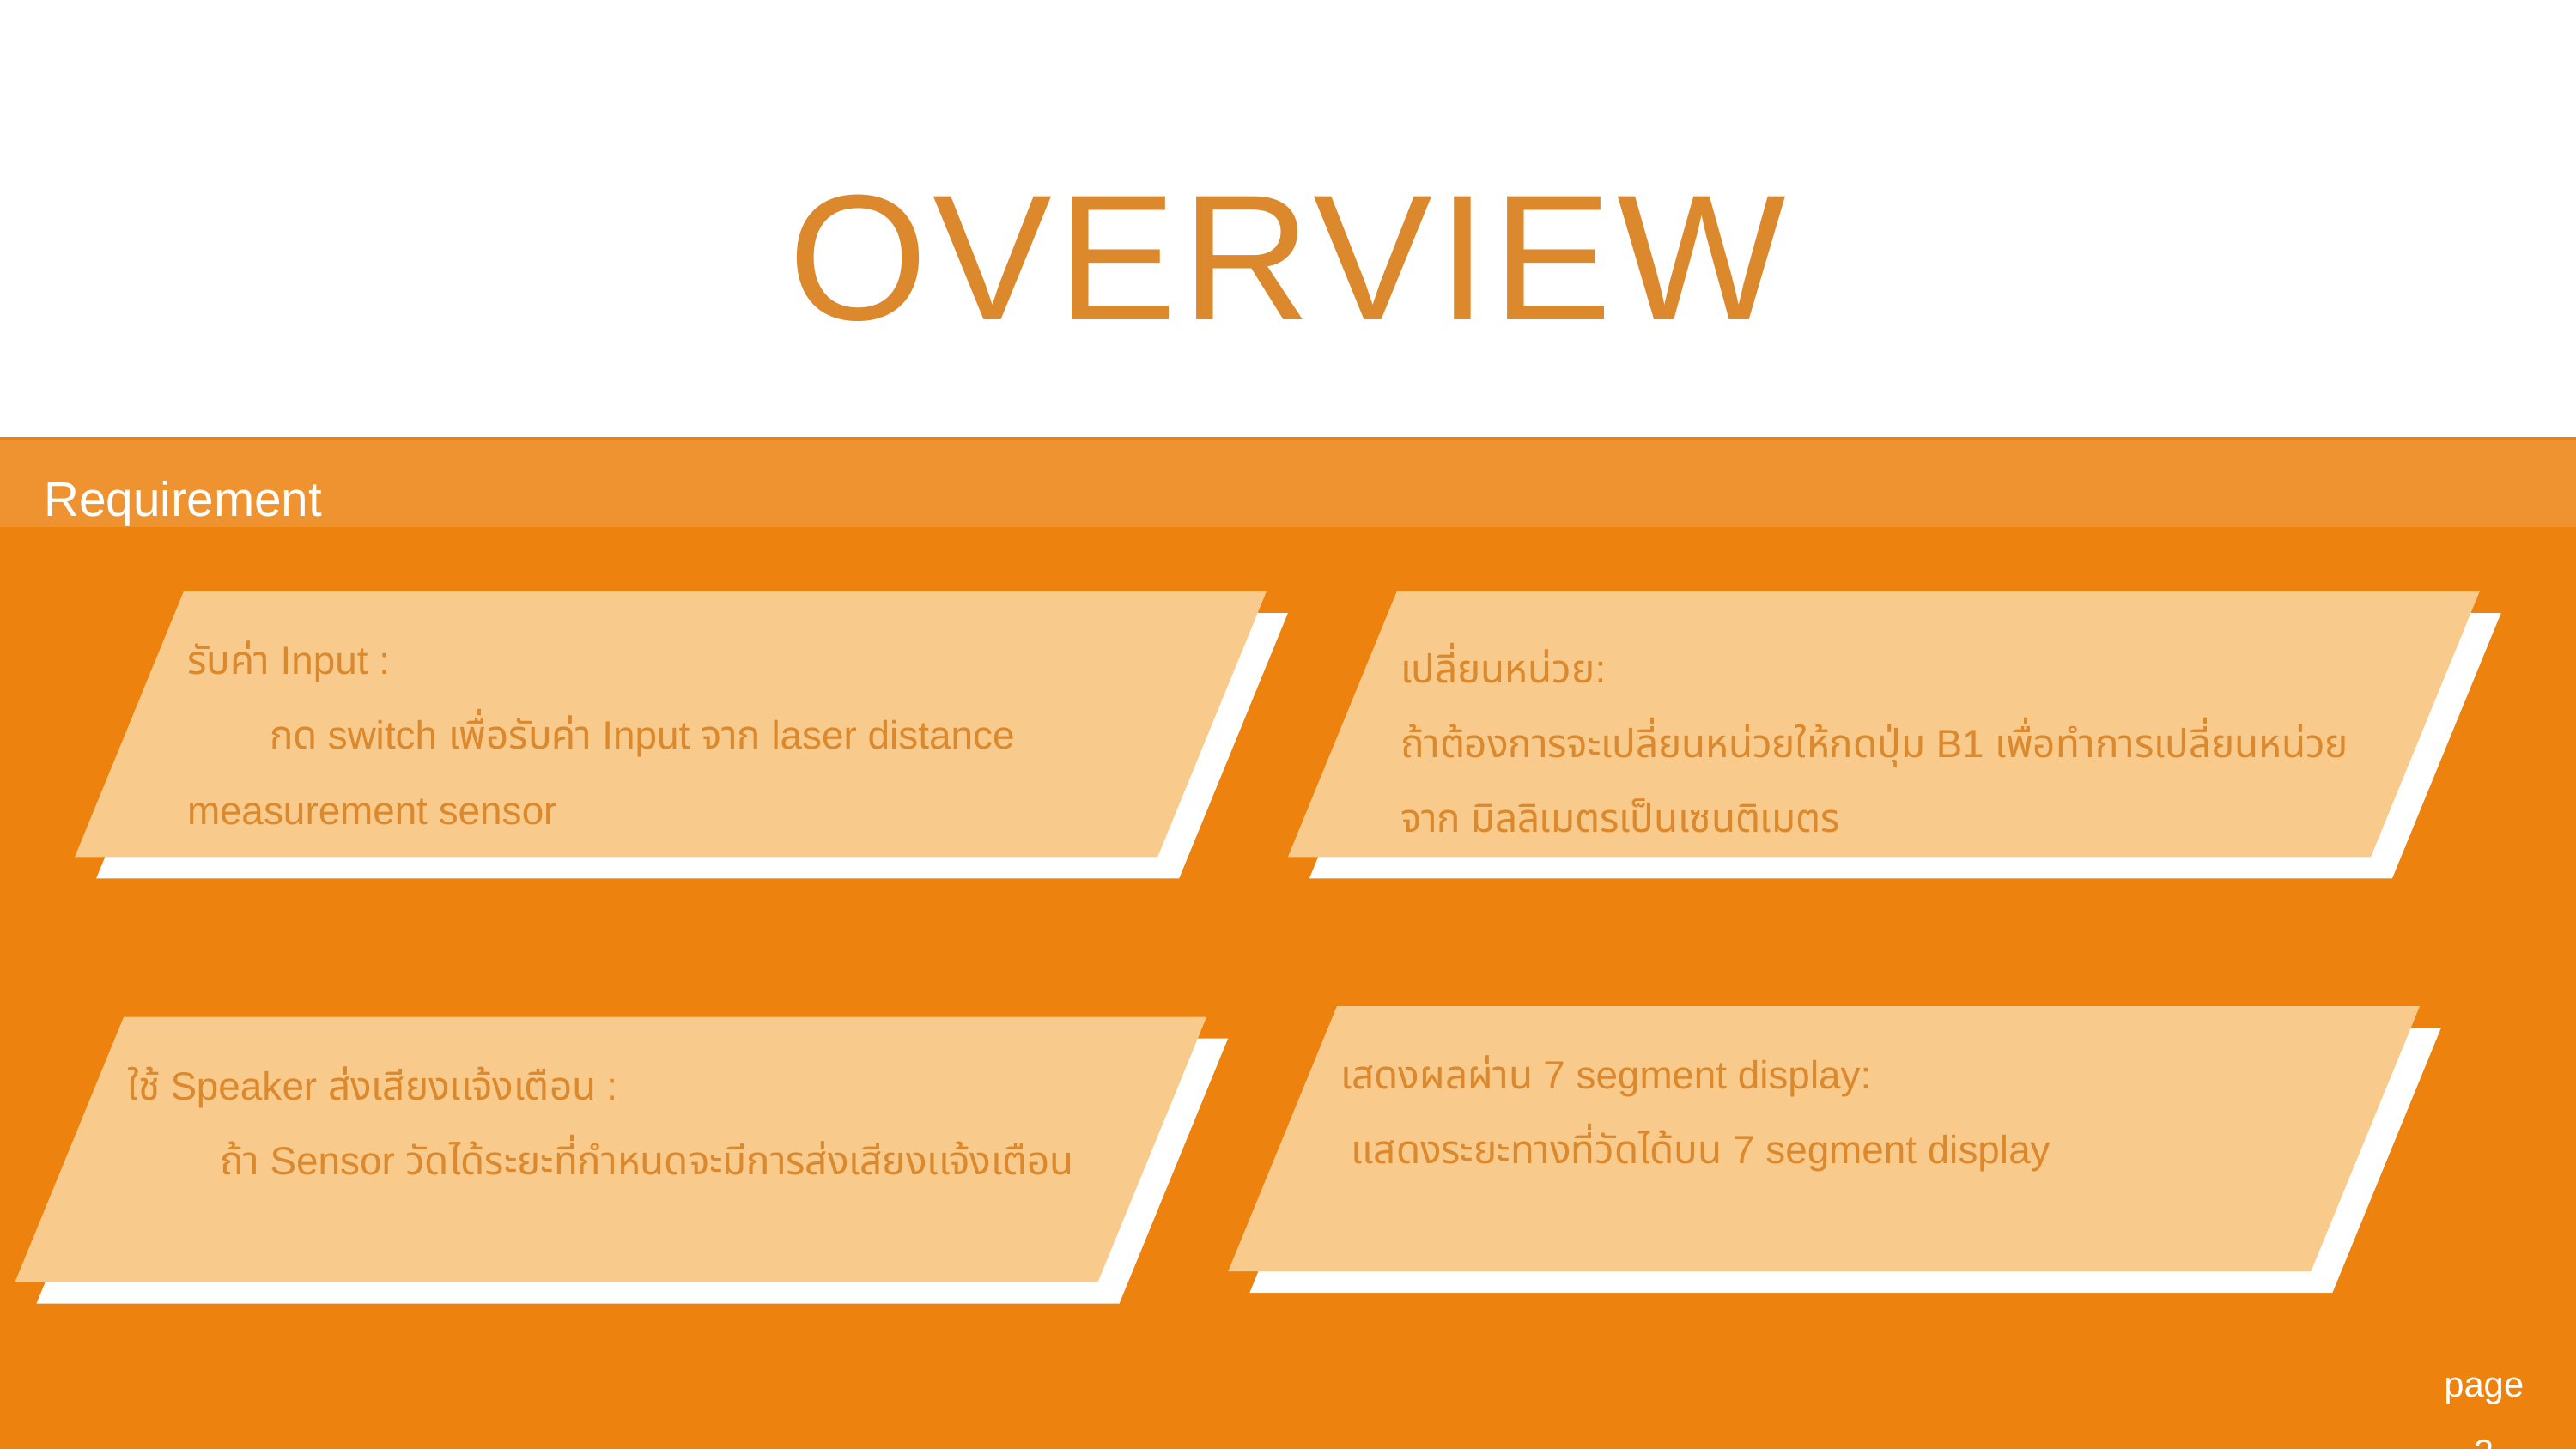

OVERVIEW
Requirement

รับค่า Input :
        กด switch เพื่อรับค่า Input จาก laser distance measurement sensor

เปลี่ยนหน่วย:
ถ้าต้องการจะเปลี่ยนหน่วยให้กดปุ่ม B1 เพื่อทำการเปลี่ยนหน่วยจาก มิลลิเมตรเป็นเซนติเมตร

เสดงผลผ่าน 7 segment display:
 เเสดงระยะทางที่วัดได้บน 7 segment display

ใช้ Speaker ส่งเสียงเเจ้งเตือน :
         ถ้า Sensor วัดได้ระยะที่กำหนดจะมีการส่งเสียงเเจ้งเตือน

page 3